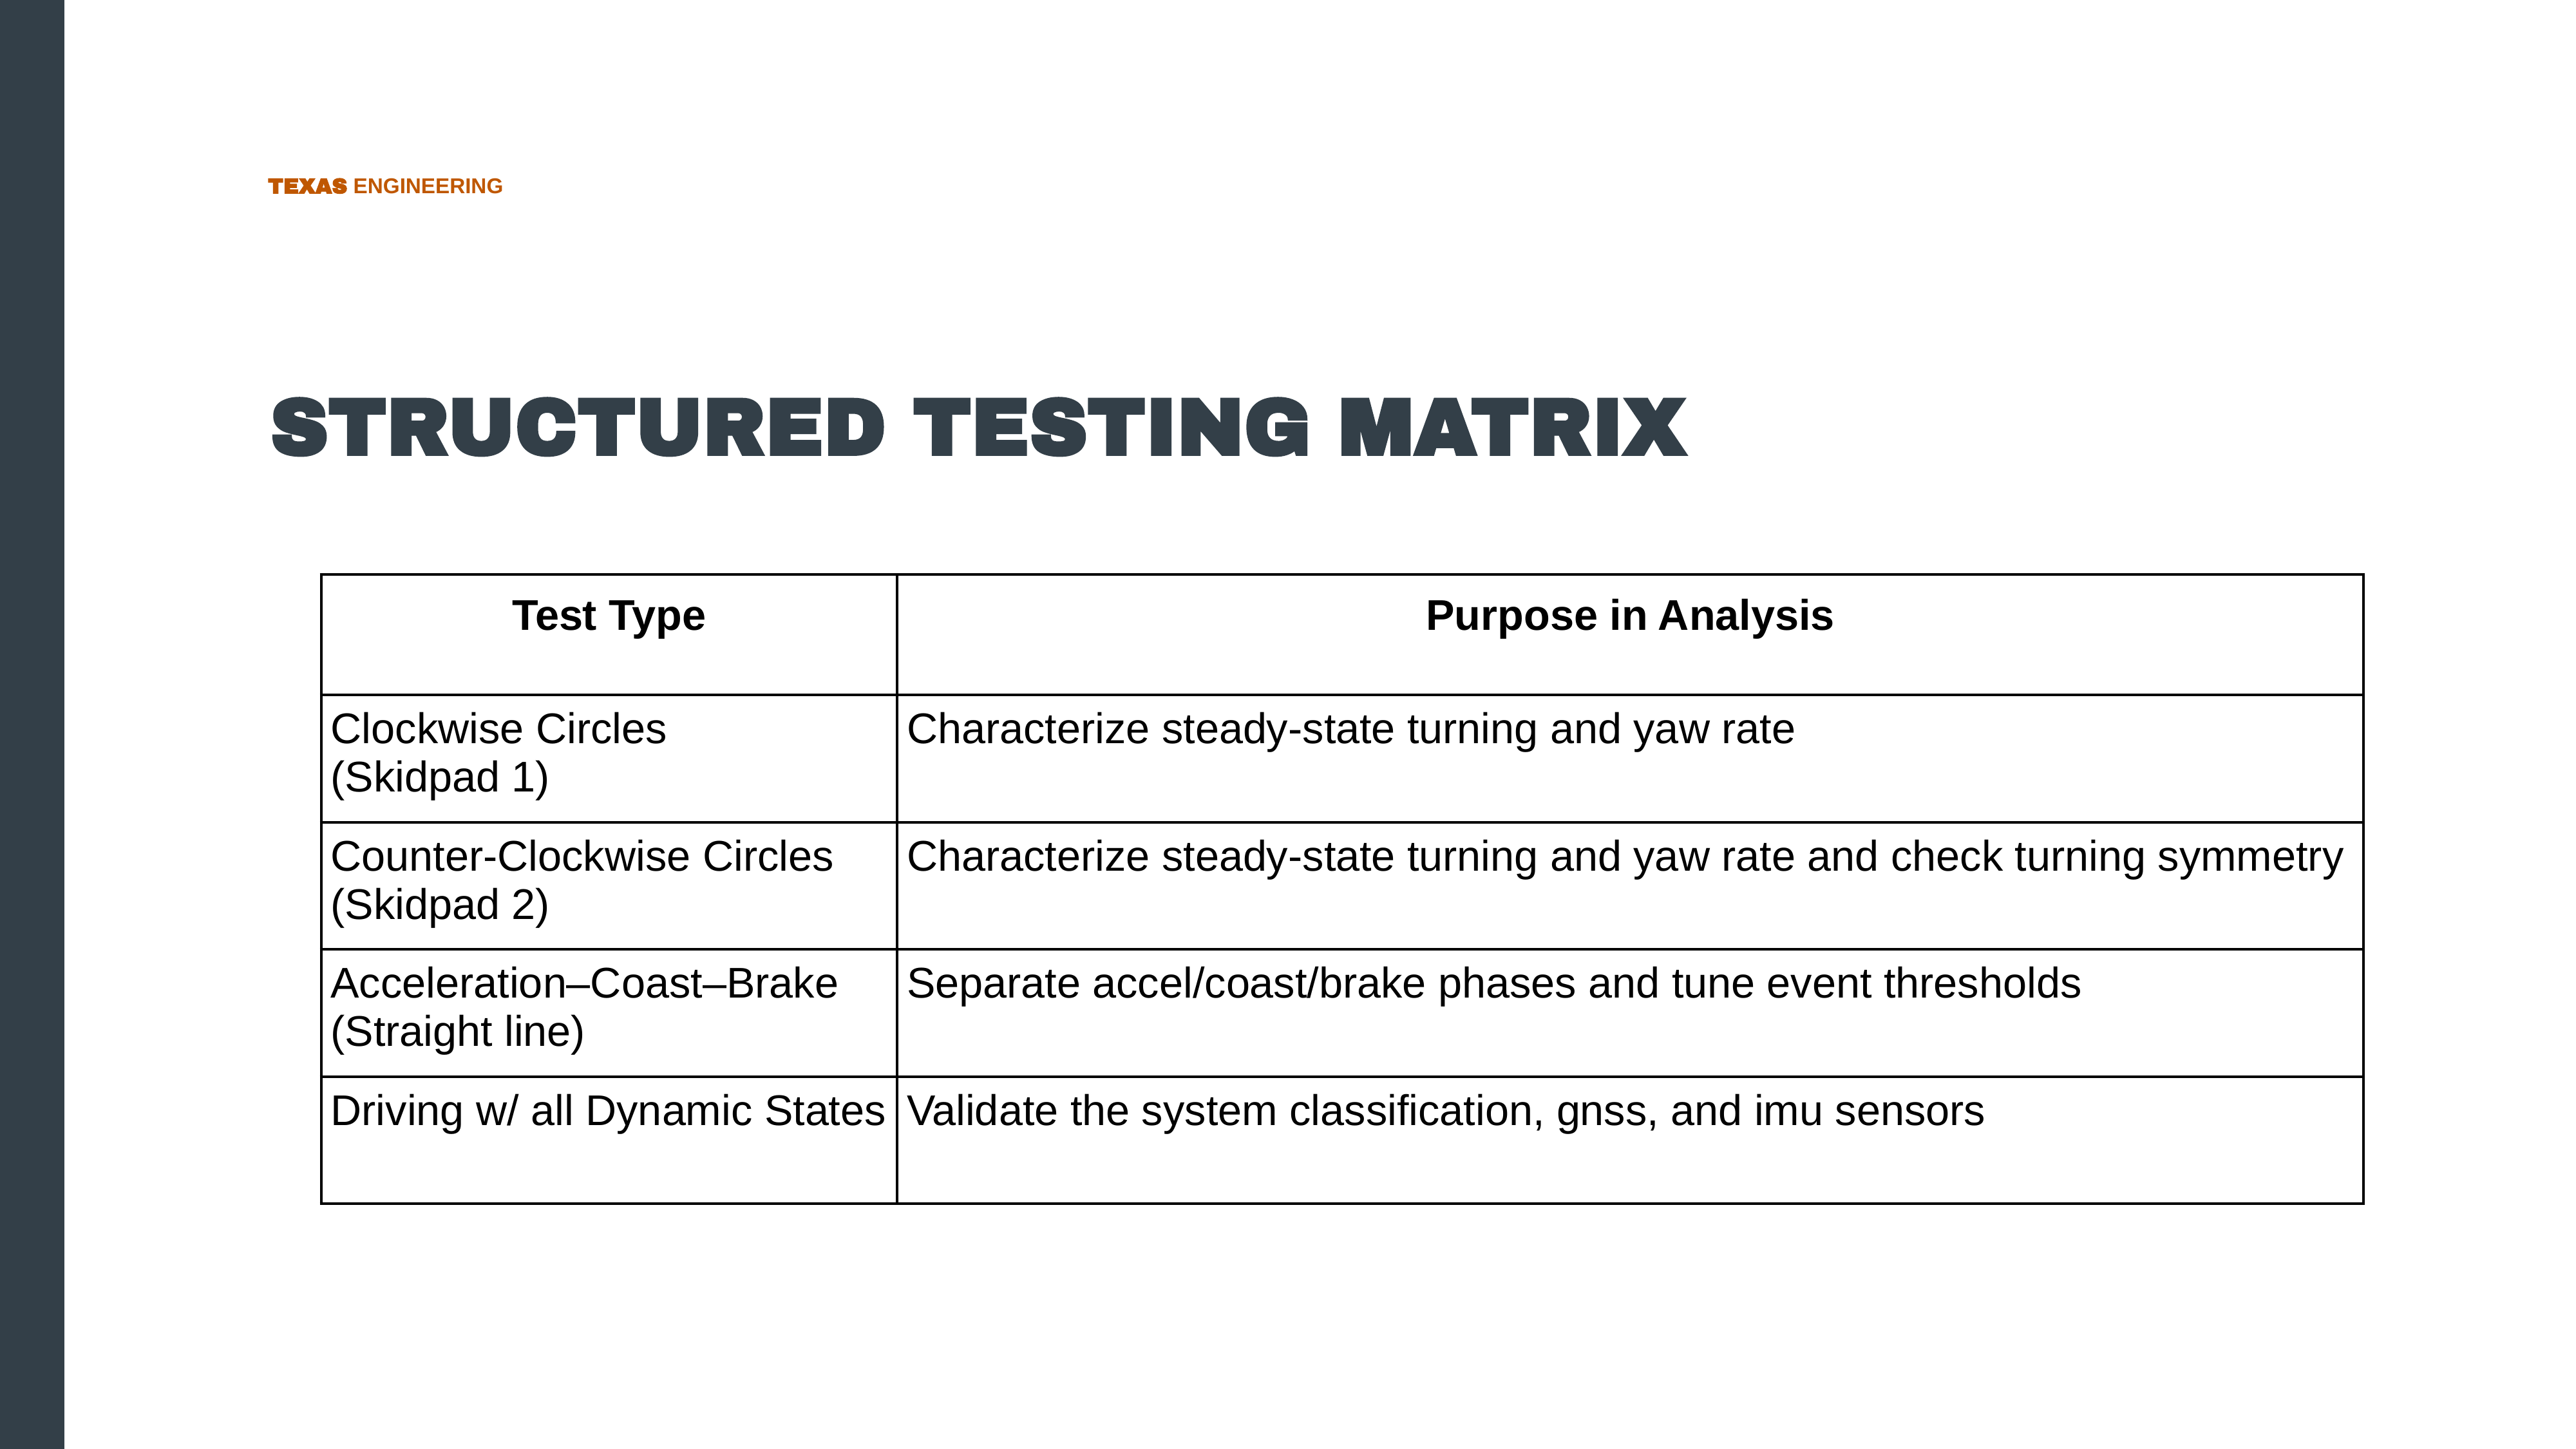

STRUCTURED TESTING MATRIX

| Test Type | Purpose in Analysis |
| --- | --- |
| Clockwise Circles (Skidpad 1) | Characterize steady-state turning and yaw rate |
| Counter-Clockwise Circles (Skidpad 2) | Characterize steady-state turning and yaw rate and check turning symmetry |
| Acceleration–Coast–Brake (Straight line) | Separate accel/coast/brake phases and tune event thresholds |
| Driving w/ all Dynamic States | Validate the system classification, gnss, and imu sensors |